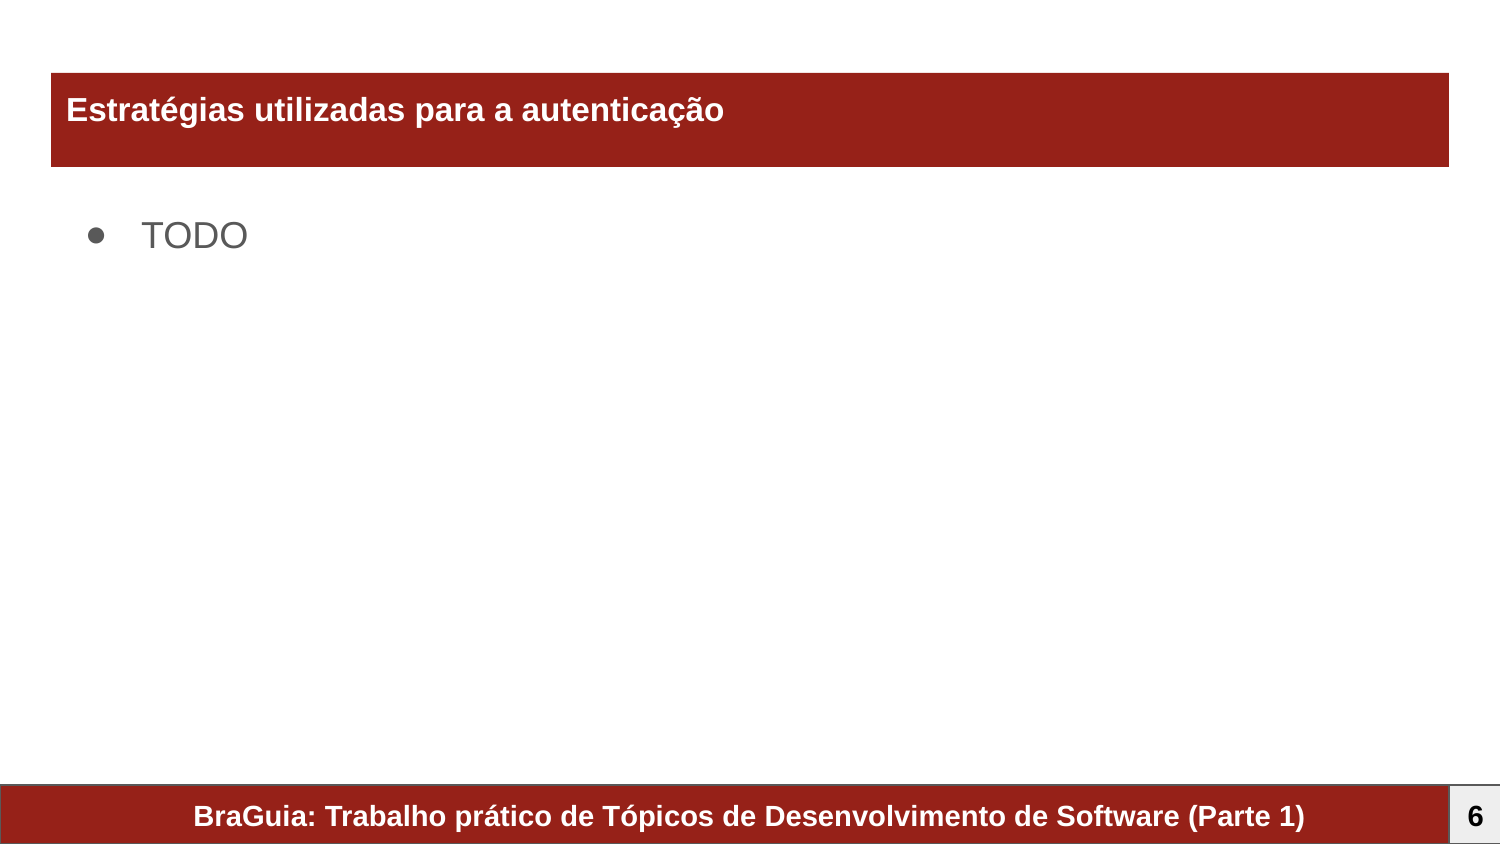

# Estratégias utilizadas para a autenticação
TODO
BraGuia: Trabalho prático de Tópicos de Desenvolvimento de Software (Parte 1)
6